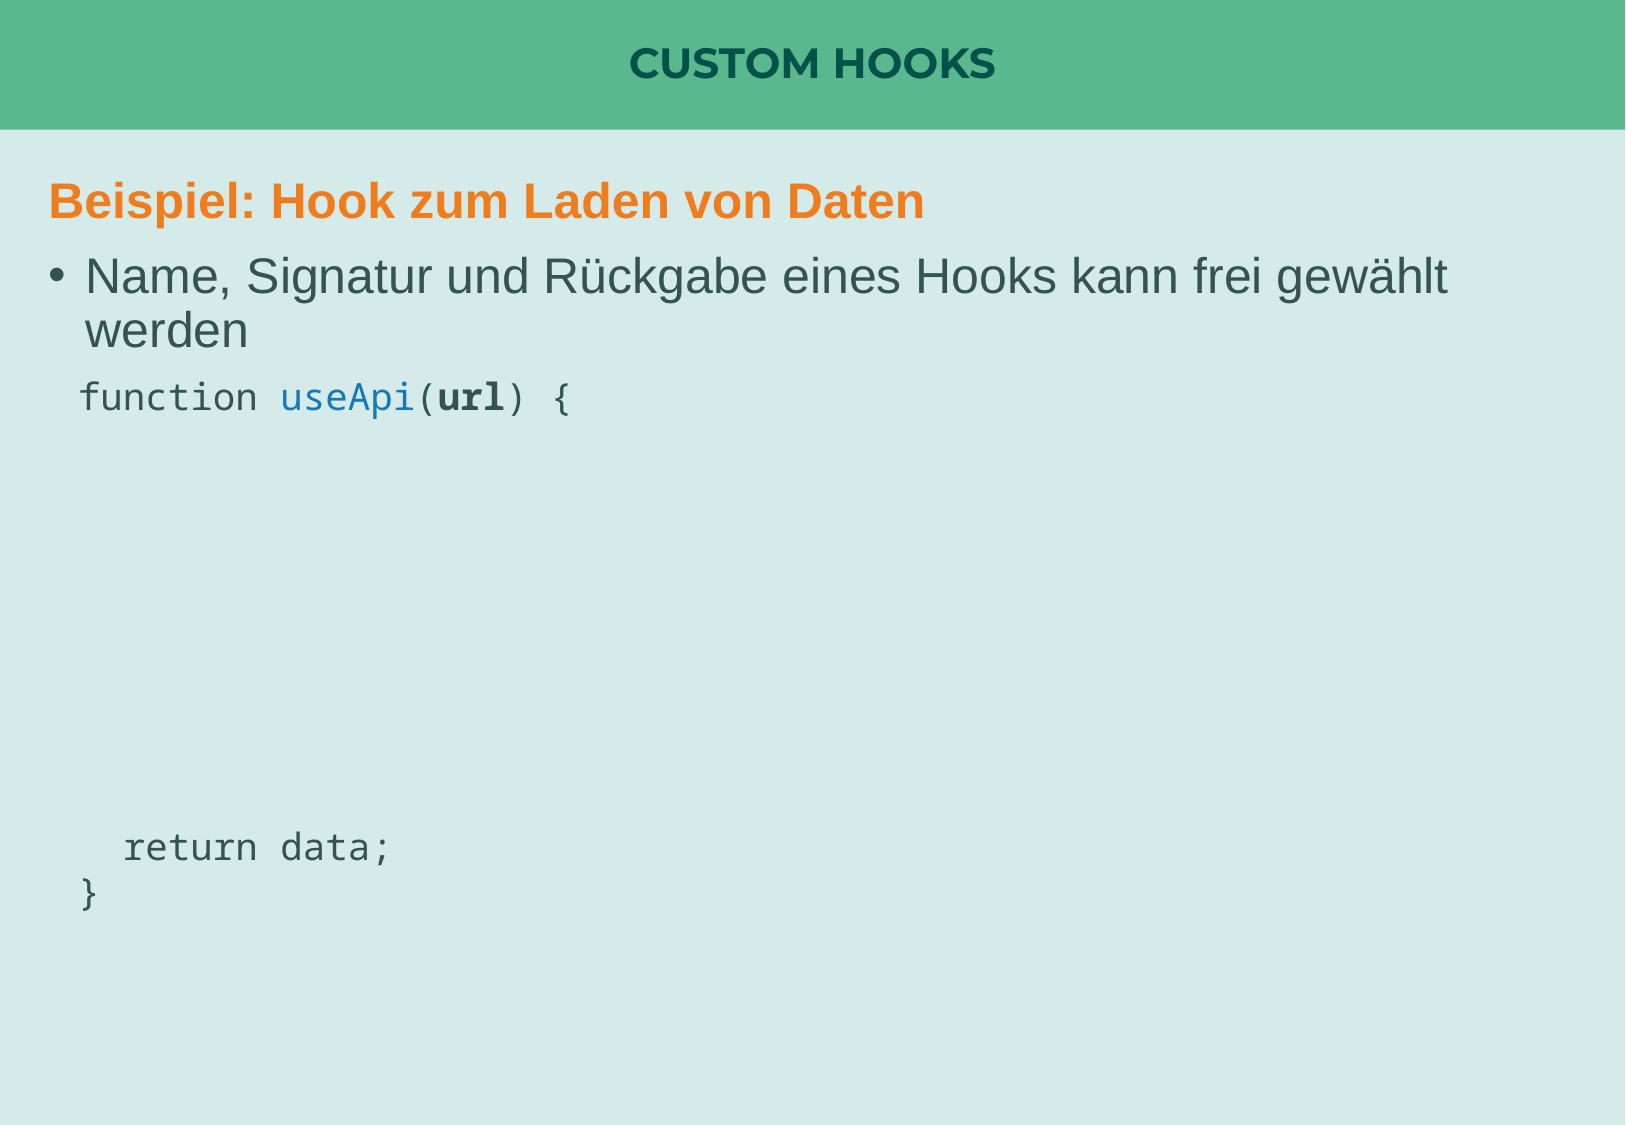

# Custom Hooks
Beispiel: Hook zum Laden von Daten
Name, Signatur und Rückgabe eines Hooks kann frei gewählt werden
function useApi(url) {

  return data;
}